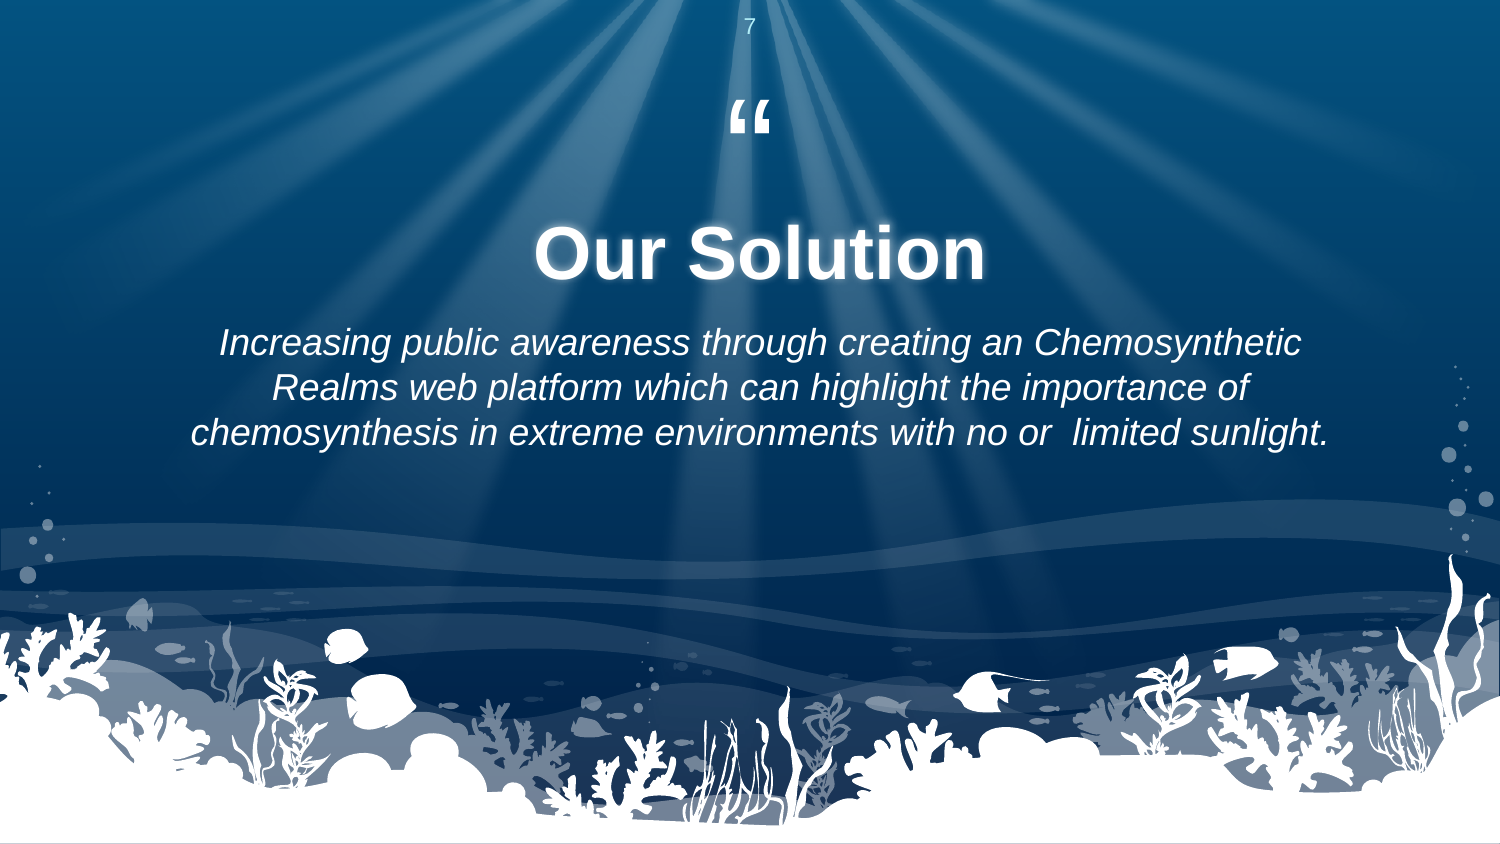

7
Our Solution
Increasing public awareness through creating an Chemosynthetic Realms web platform which can highlight the importance of chemosynthesis in extreme environments with no or  limited sunlight.